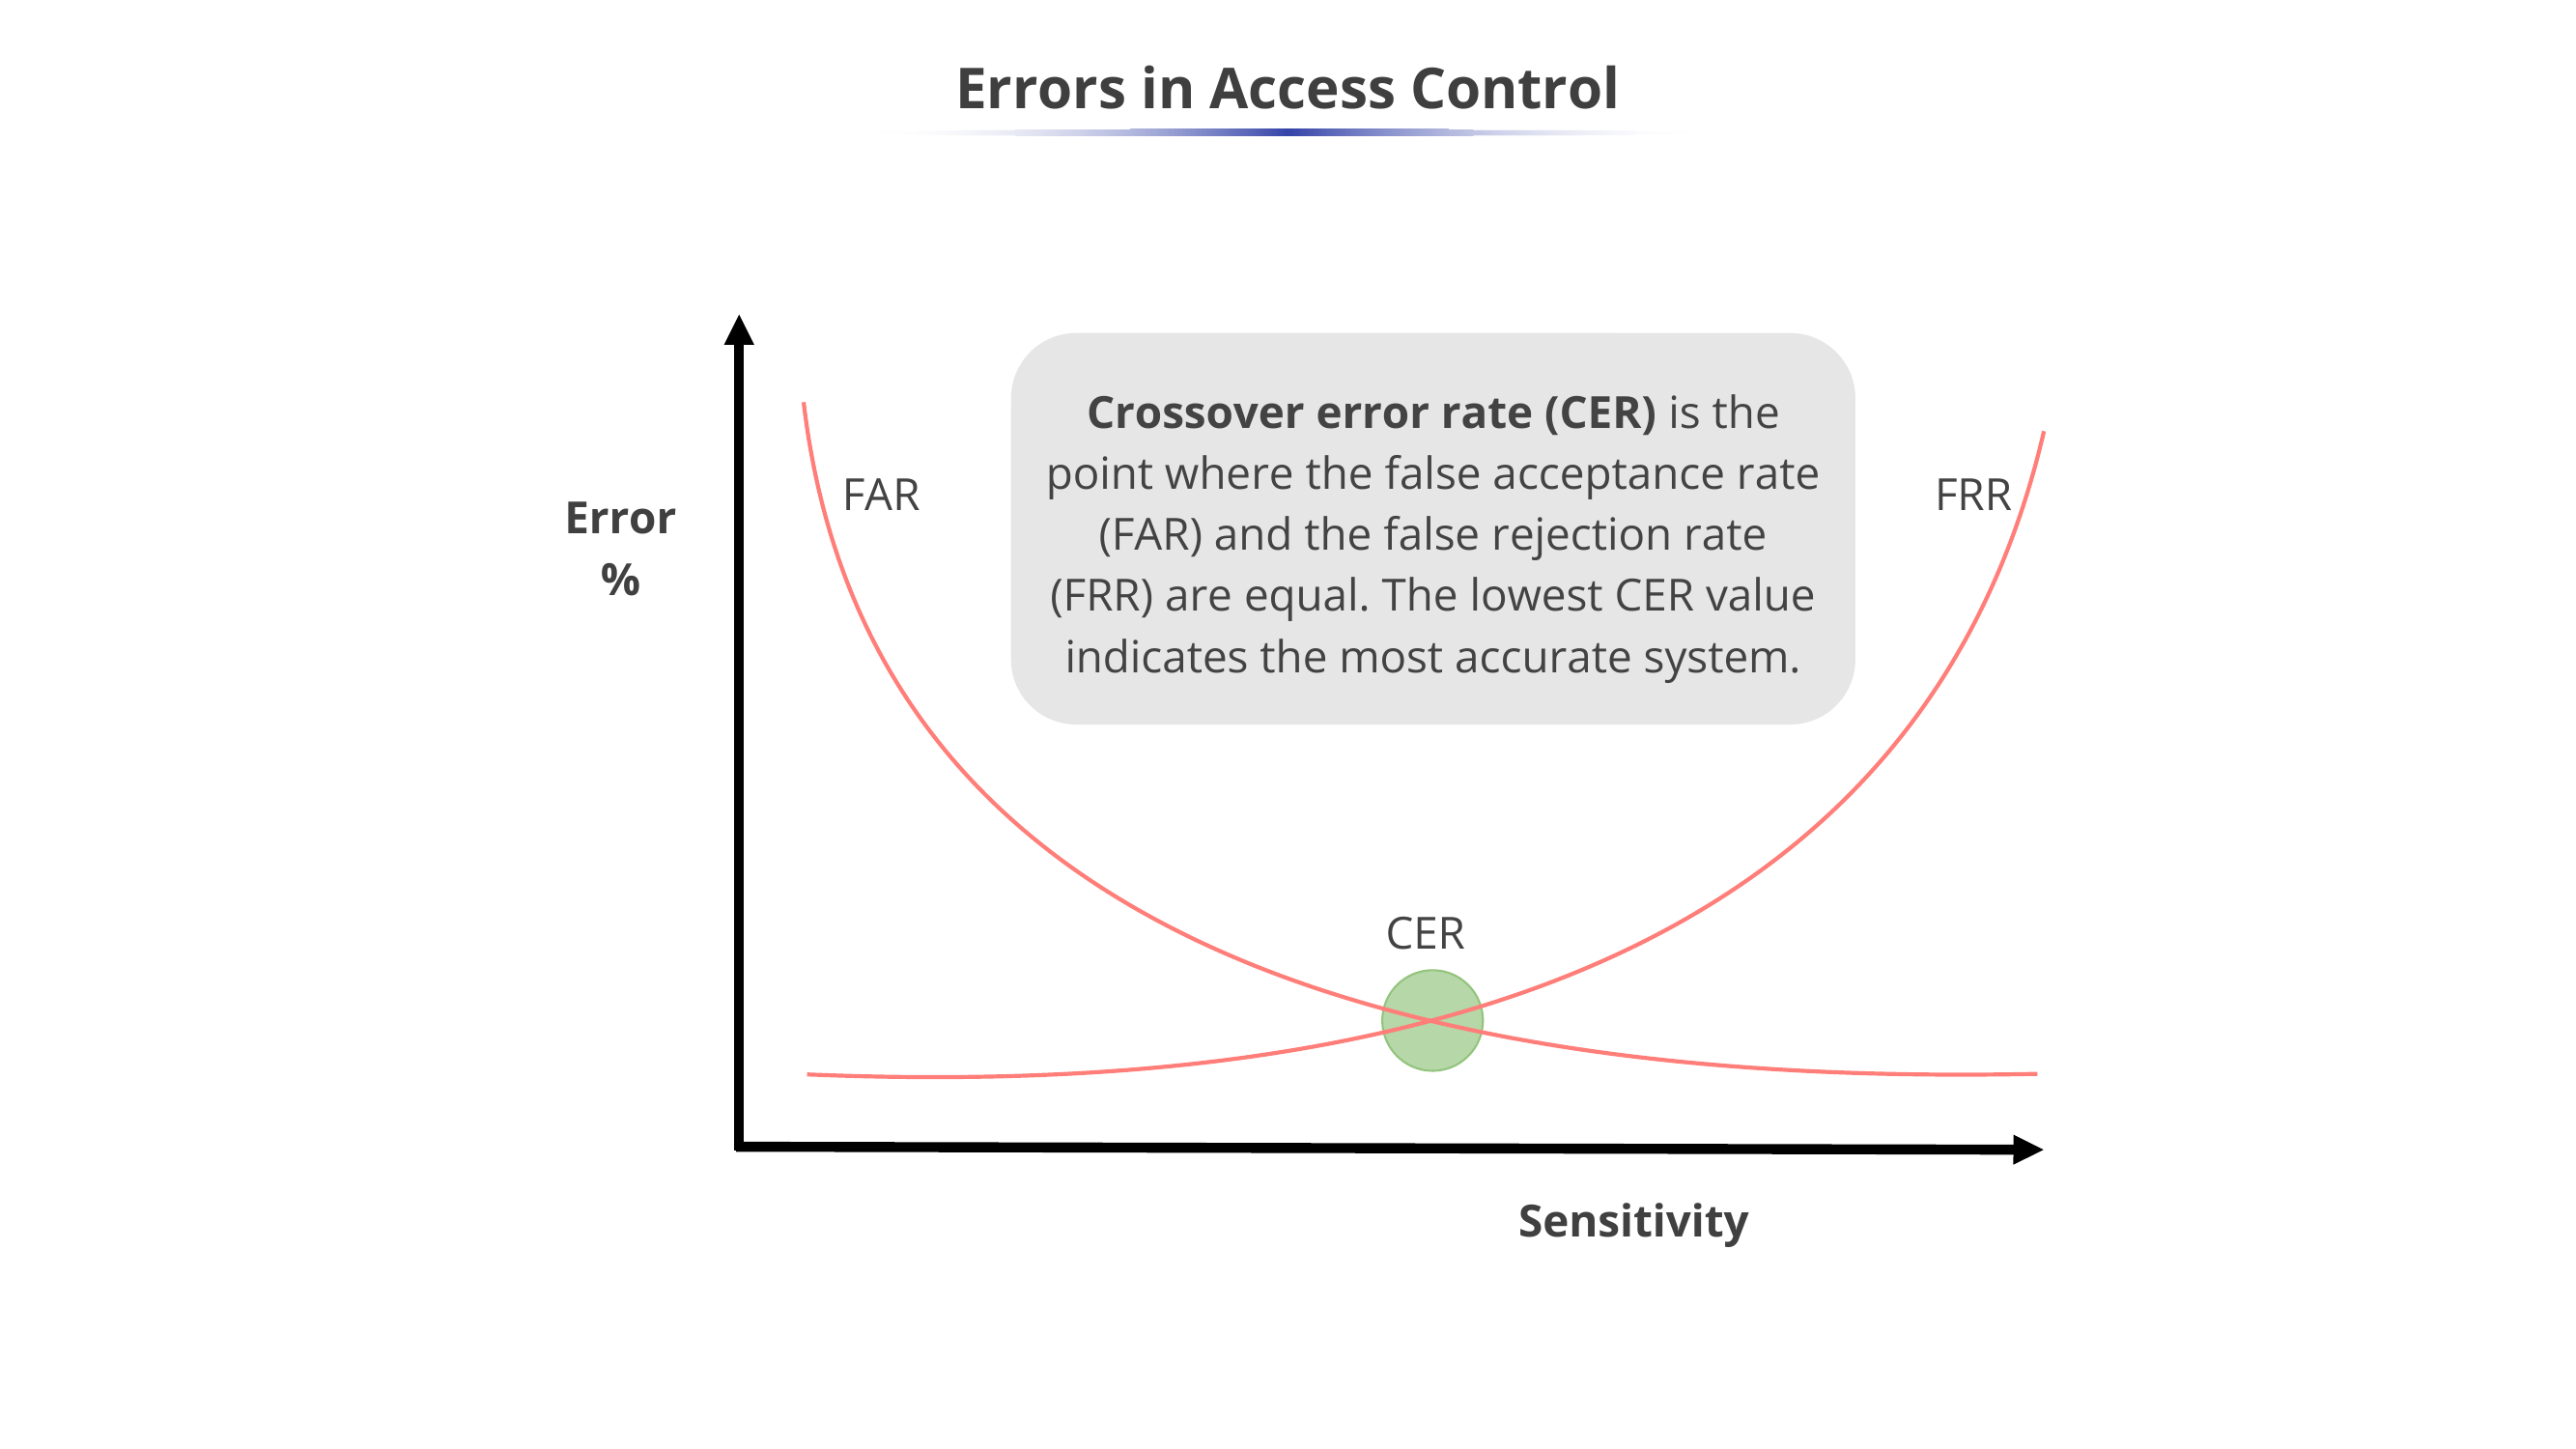

# Errors in Access Control

Crossover error rate (CER) is the point where the false acceptance rate (FAR) and the false rejection rate (FRR) are equal. The lowest CER value indicates the most accurate system.

FAR
FRR
Error %
CER

Sensitivity